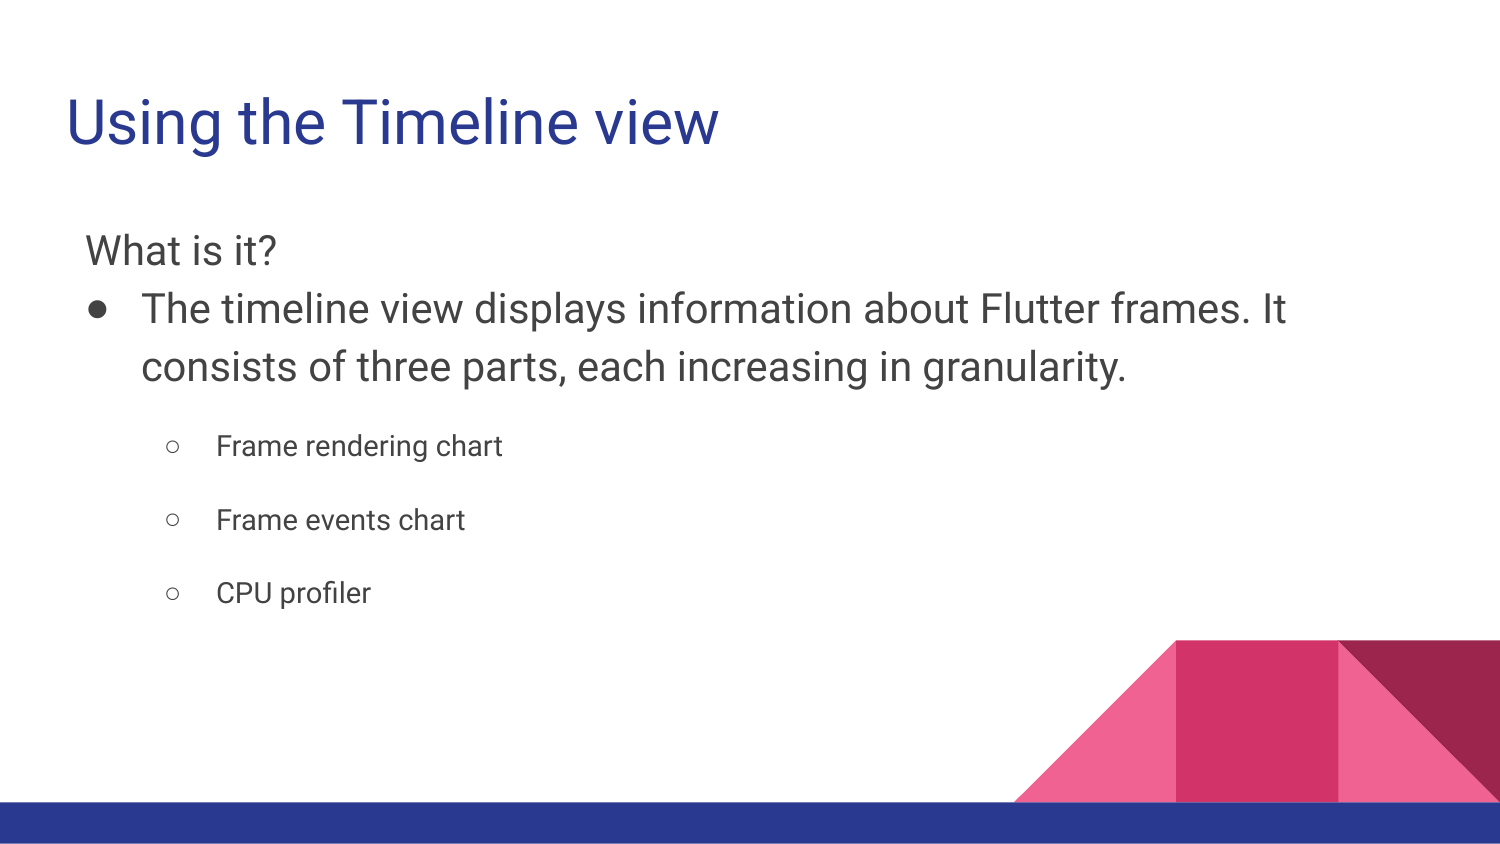

# Using the Timeline view
What is it?
The timeline view displays information about Flutter frames. It consists of three parts, each increasing in granularity.
Frame rendering chart
Frame events chart
CPU profiler